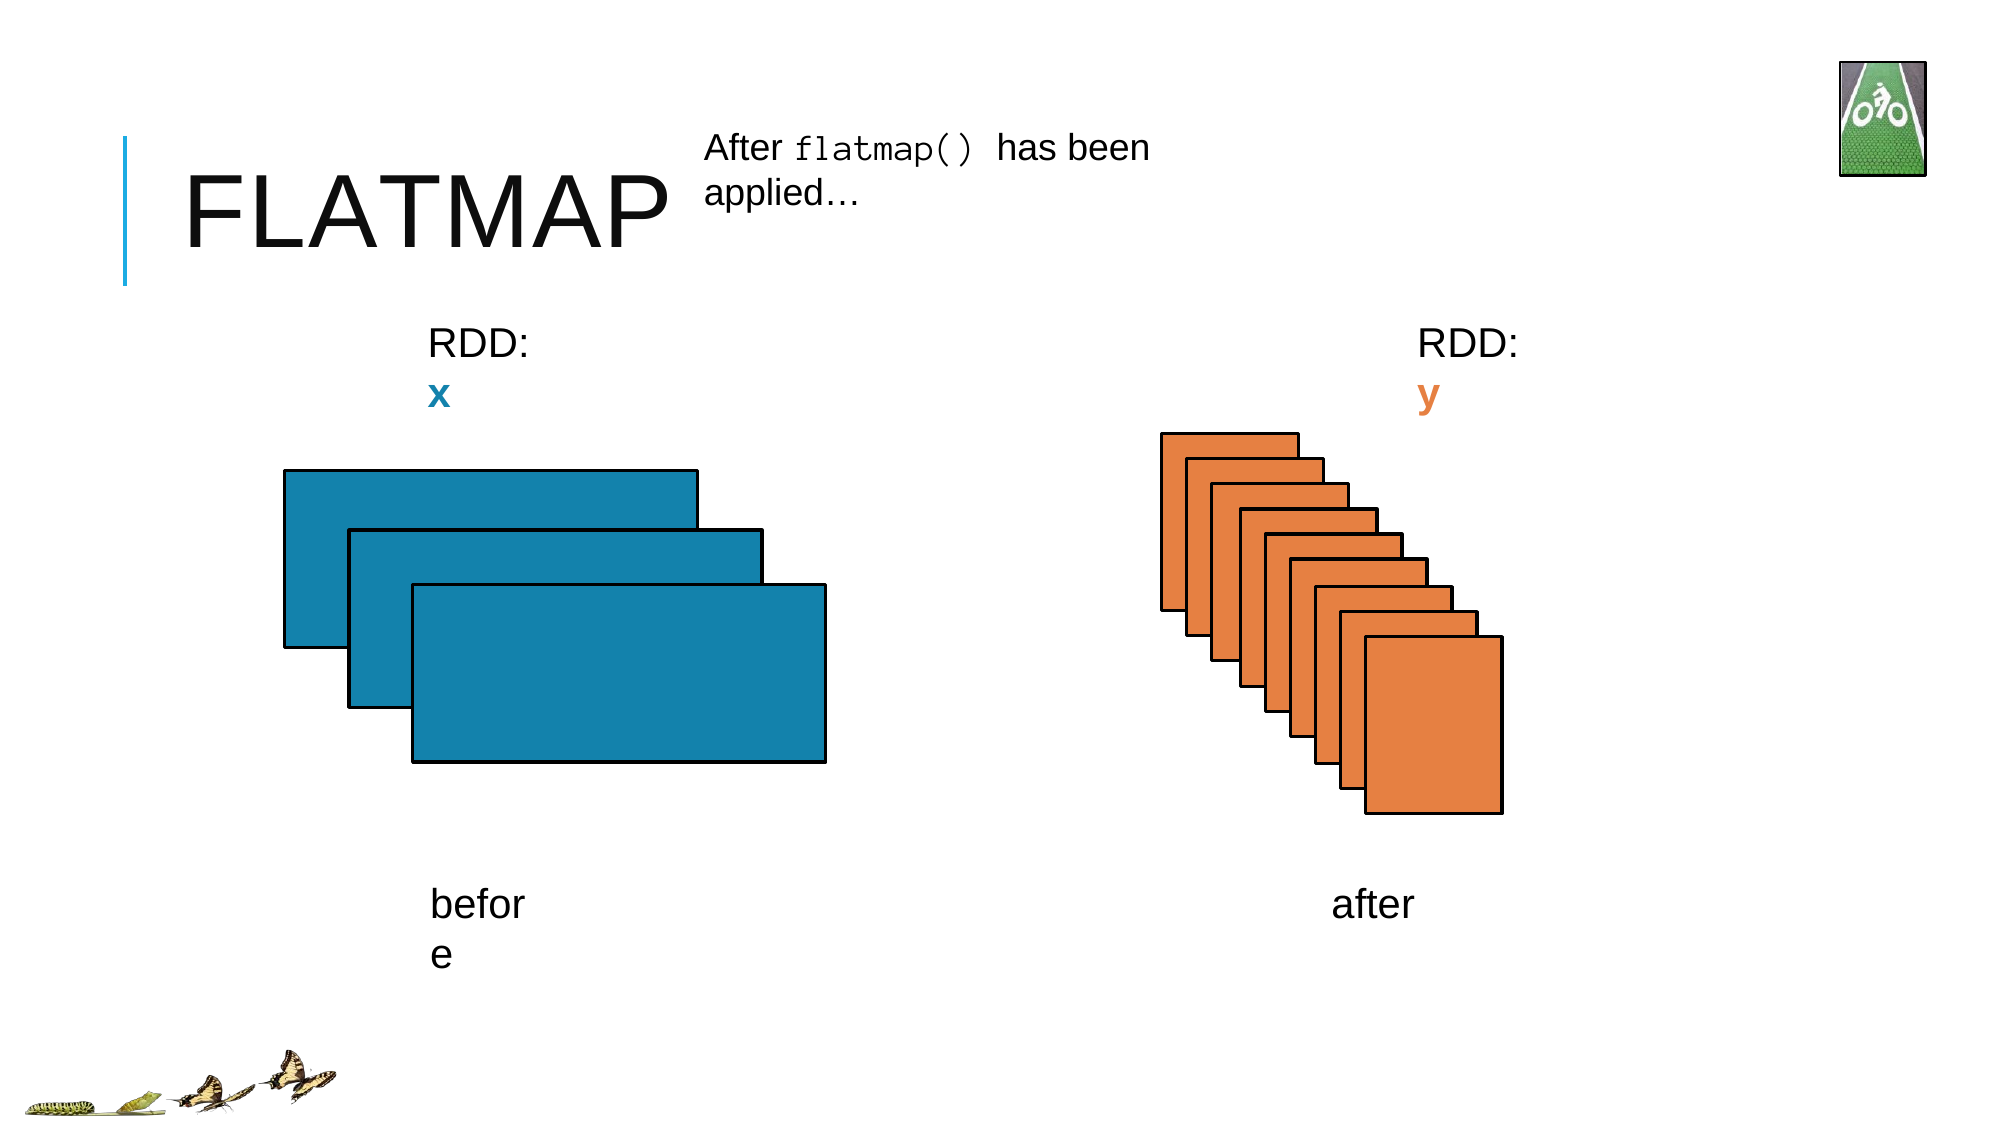

After flatmap() has been applied…
# FLATMAP
RDD: x
RDD: y

before
after